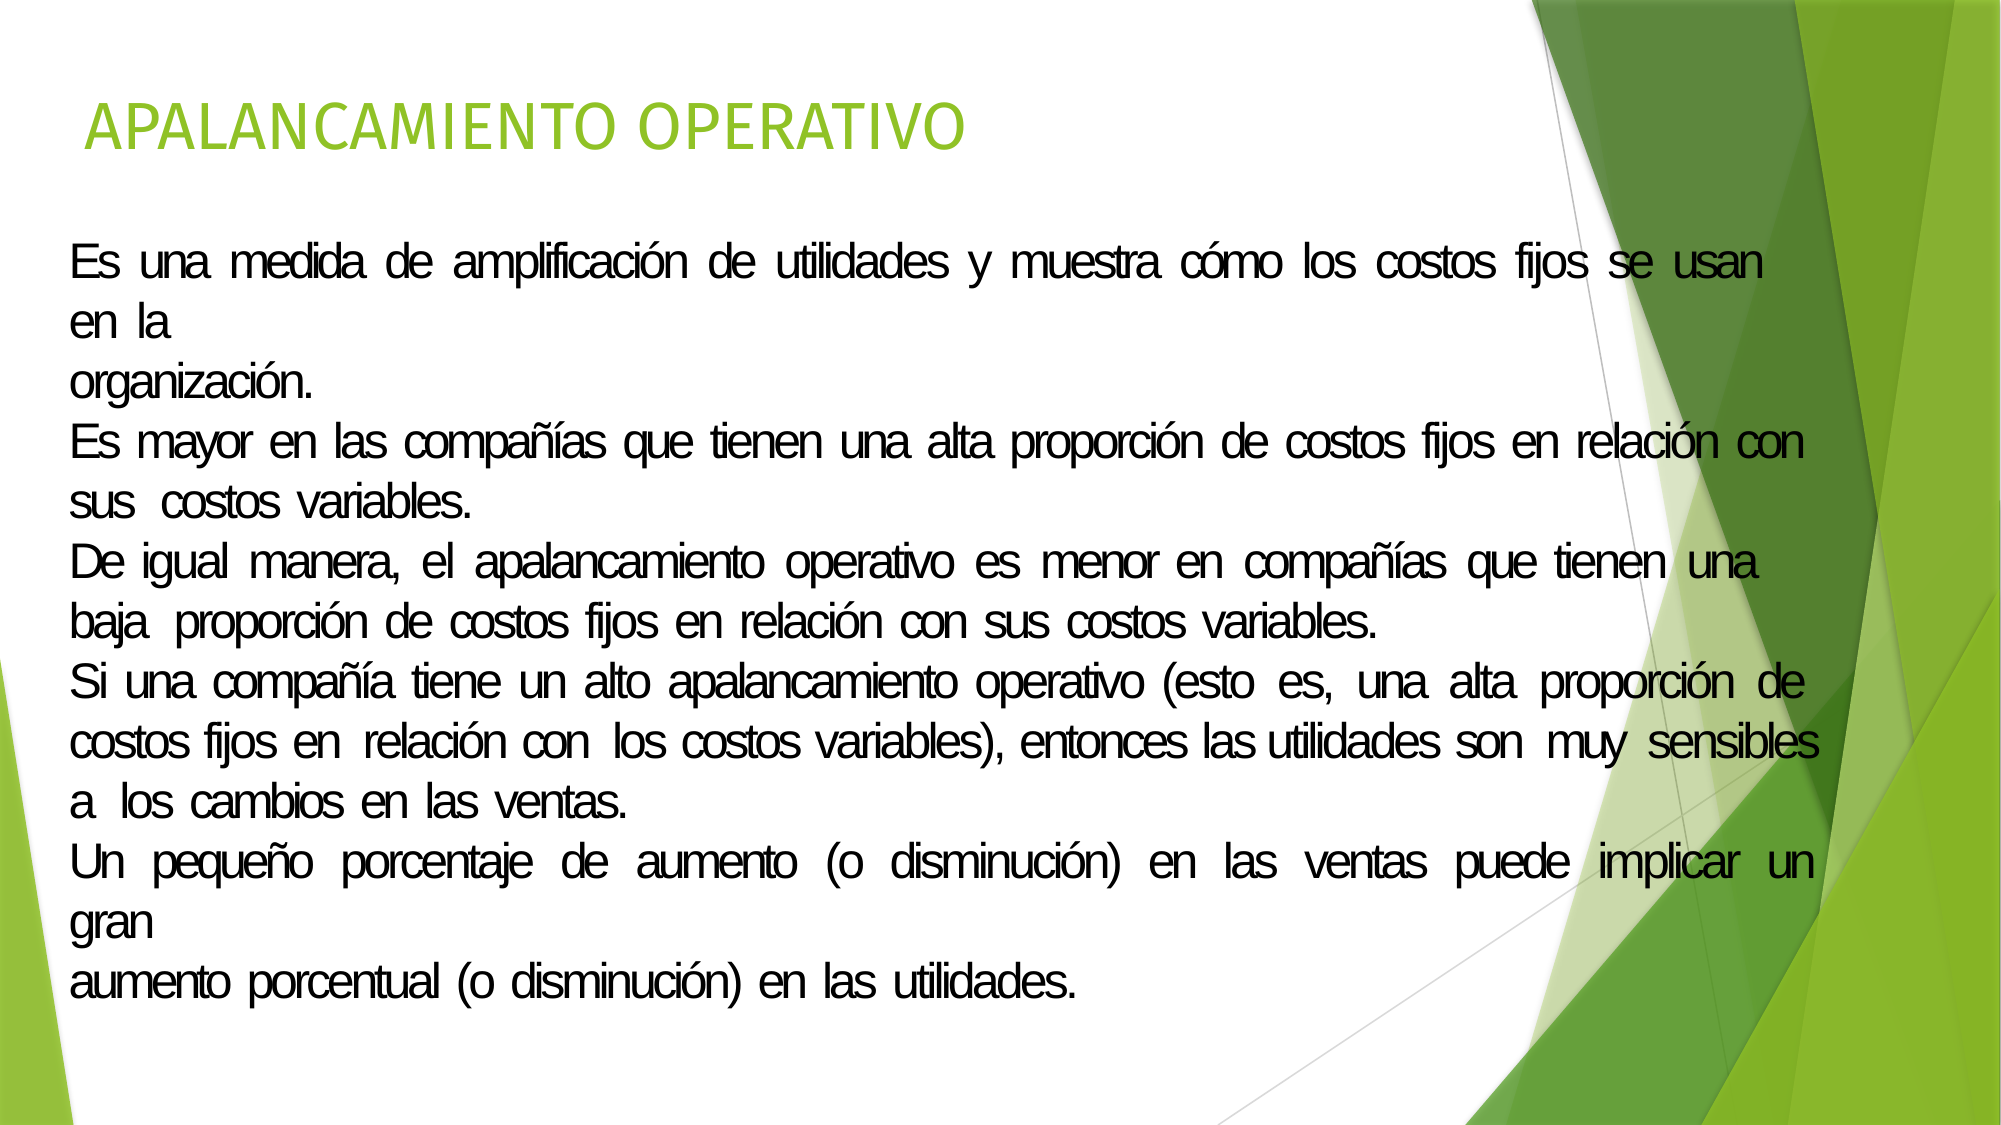

# APALANCAMIENTO OPERATIVO
Es una medida de amplificación de utilidades y muestra cómo los costos fijos se usan en la
organización.
Es mayor en las compañías que tienen una alta proporción de costos fijos en relación con sus  costos variables.
De igual manera, el apalancamiento operativo es menor en compañías que tienen una baja  proporción de costos fijos en relación con sus costos variables.
Si una compañía tiene un alto apalancamiento operativo (esto es, una alta proporción de  costos fijos en relación con los costos variables), entonces las utilidades son muy sensibles a  los cambios en las ventas.
Un pequeño porcentaje de aumento (o disminución) en las ventas puede implicar un gran
aumento porcentual (o disminución) en las utilidades.